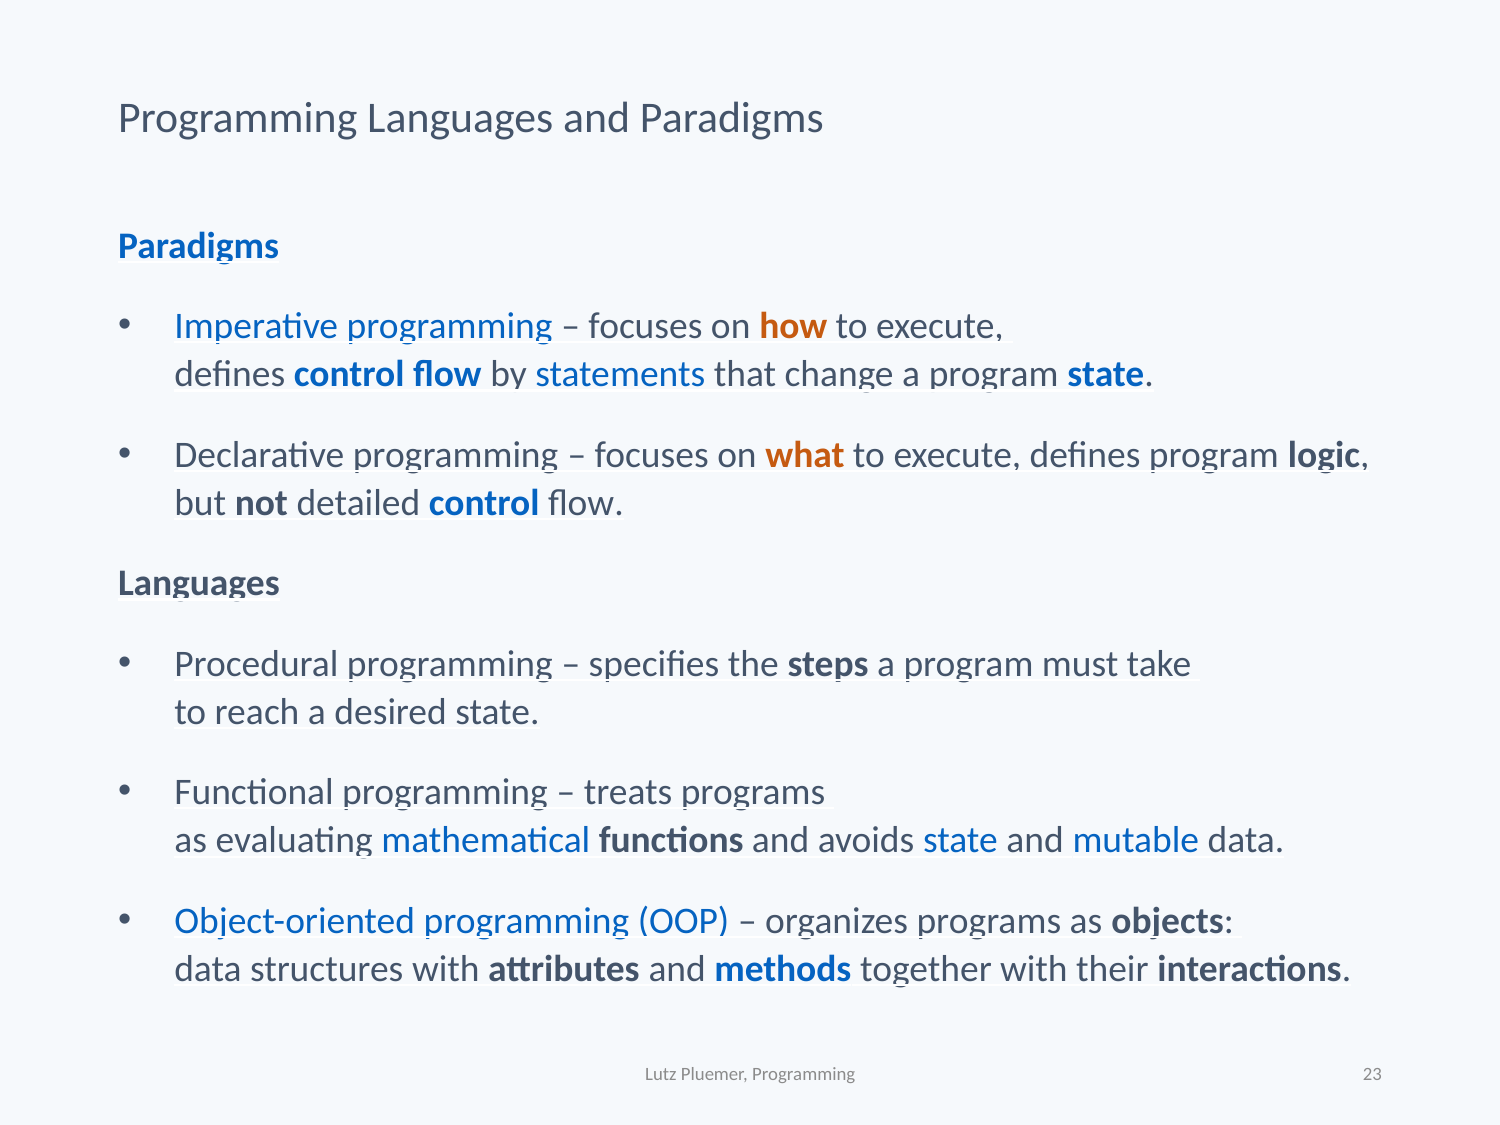

# Programming Languages and Paradigms
Paradigms
Imperative programming – focuses on how to execute,
defines control flow by statements that change a program state.
Declarative programming – focuses on what to execute, defines program logic, but not detailed control flow.
Languages
Procedural programming – specifies the steps a program must take
to reach a desired state.
Functional programming – treats programs
as evaluating mathematical functions and avoids state and mutable data.
Object-oriented programming (OOP) – organizes programs as objects: 
data structures with attributes and methods together with their interactions.

Lutz Pluemer, Programming
23